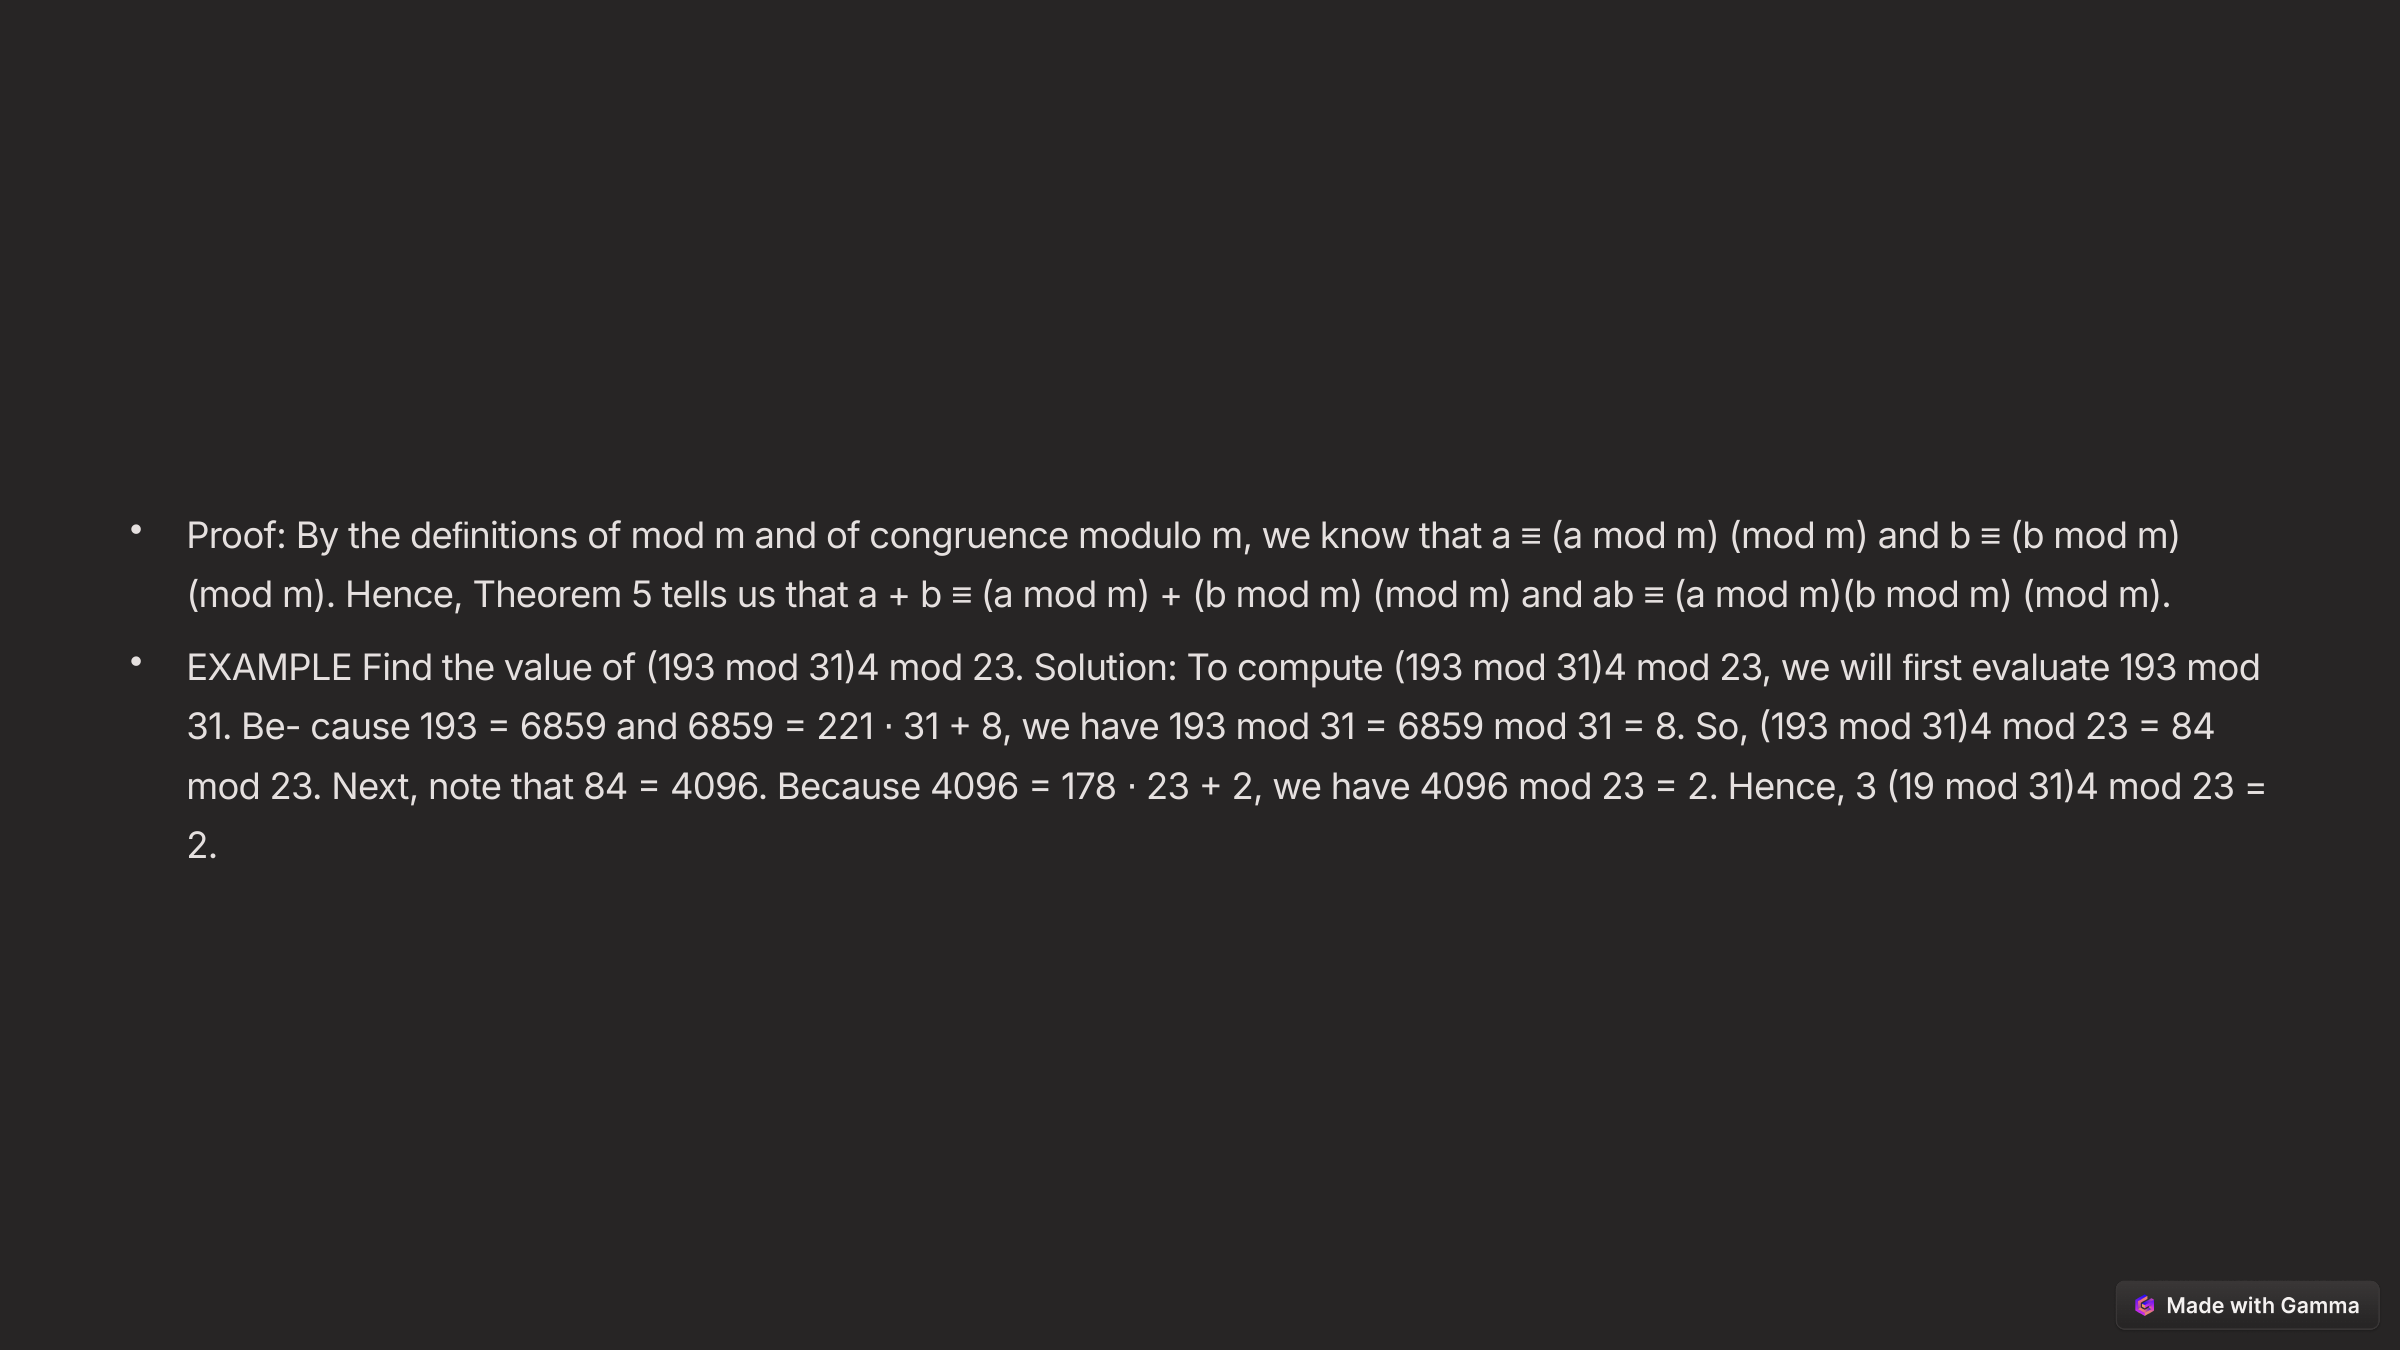

Proof: By the deﬁnitions of mod m and of congruence modulo m, we know that a ≡ (a mod m) (mod m) and b ≡ (b mod m) (mod m). Hence, Theorem 5 tells us that a + b ≡ (a mod m) + (b mod m) (mod m) and ab ≡ (a mod m)(b mod m) (mod m).
EXAMPLE Find the value of (193 mod 31)4 mod 23. Solution: To compute (193 mod 31)4 mod 23, we will ﬁrst evaluate 193 mod 31. Be- cause 193 = 6859 and 6859 = 221 ⋅ 31 + 8, we have 193 mod 31 = 6859 mod 31 = 8. So, (193 mod 31)4 mod 23 = 84 mod 23. Next, note that 84 = 4096. Because 4096 = 178 ⋅ 23 + 2, we have 4096 mod 23 = 2. Hence, 3 (19 mod 31)4 mod 23 = 2.